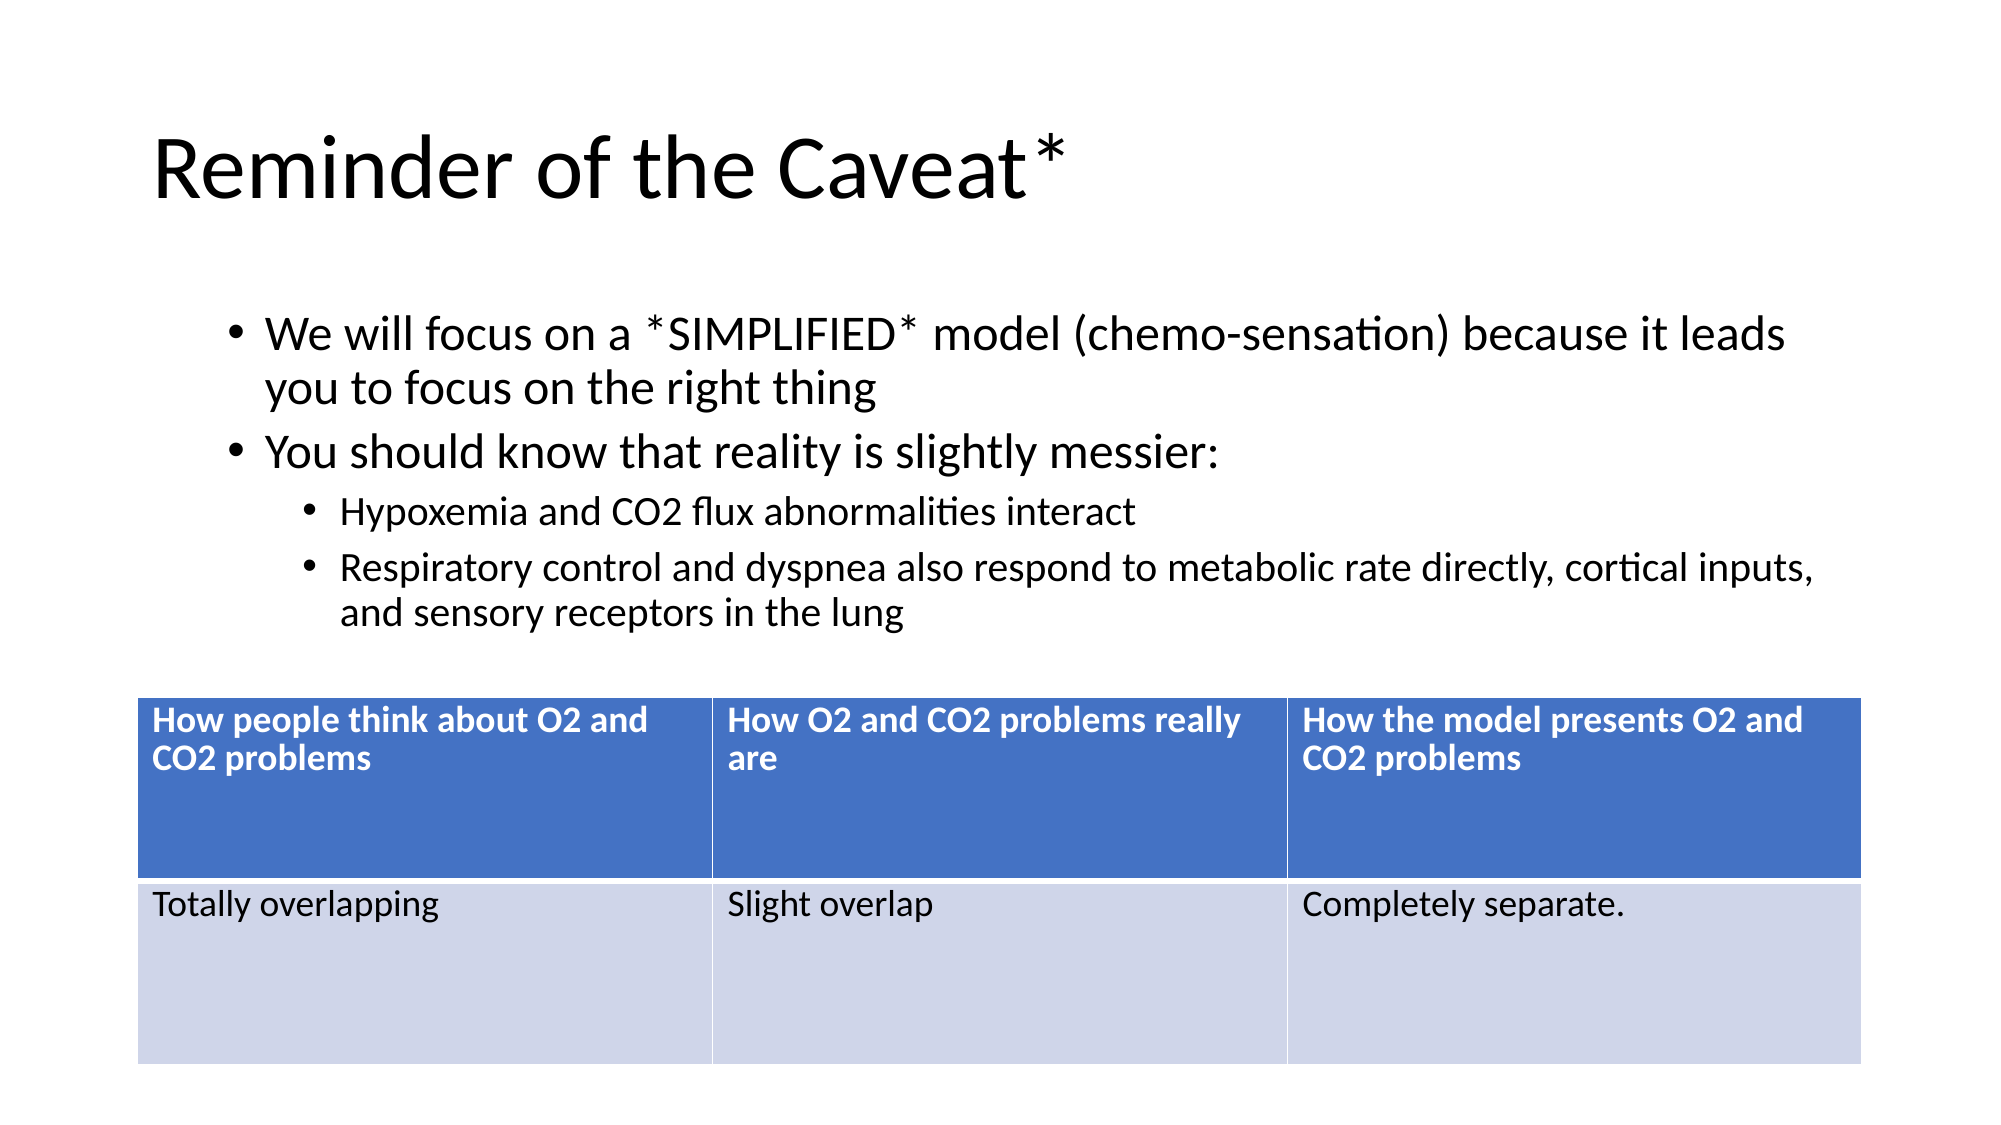

# Reminder of the Caveat*
We will focus on a *SIMPLIFIED* model (chemo-sensation) because it leads you to focus on the right thing
You should know that reality is slightly messier:
Hypoxemia and CO2 flux abnormalities interact
Respiratory control and dyspnea also respond to metabolic rate directly, cortical inputs, and sensory receptors in the lung

| How people think about O2 and CO2 problems | How O2 and CO2 problems really are | How the model presents O2 and CO2 problems |
| --- | --- | --- |
| Totally overlapping | Slight overlap | Completely separate. |